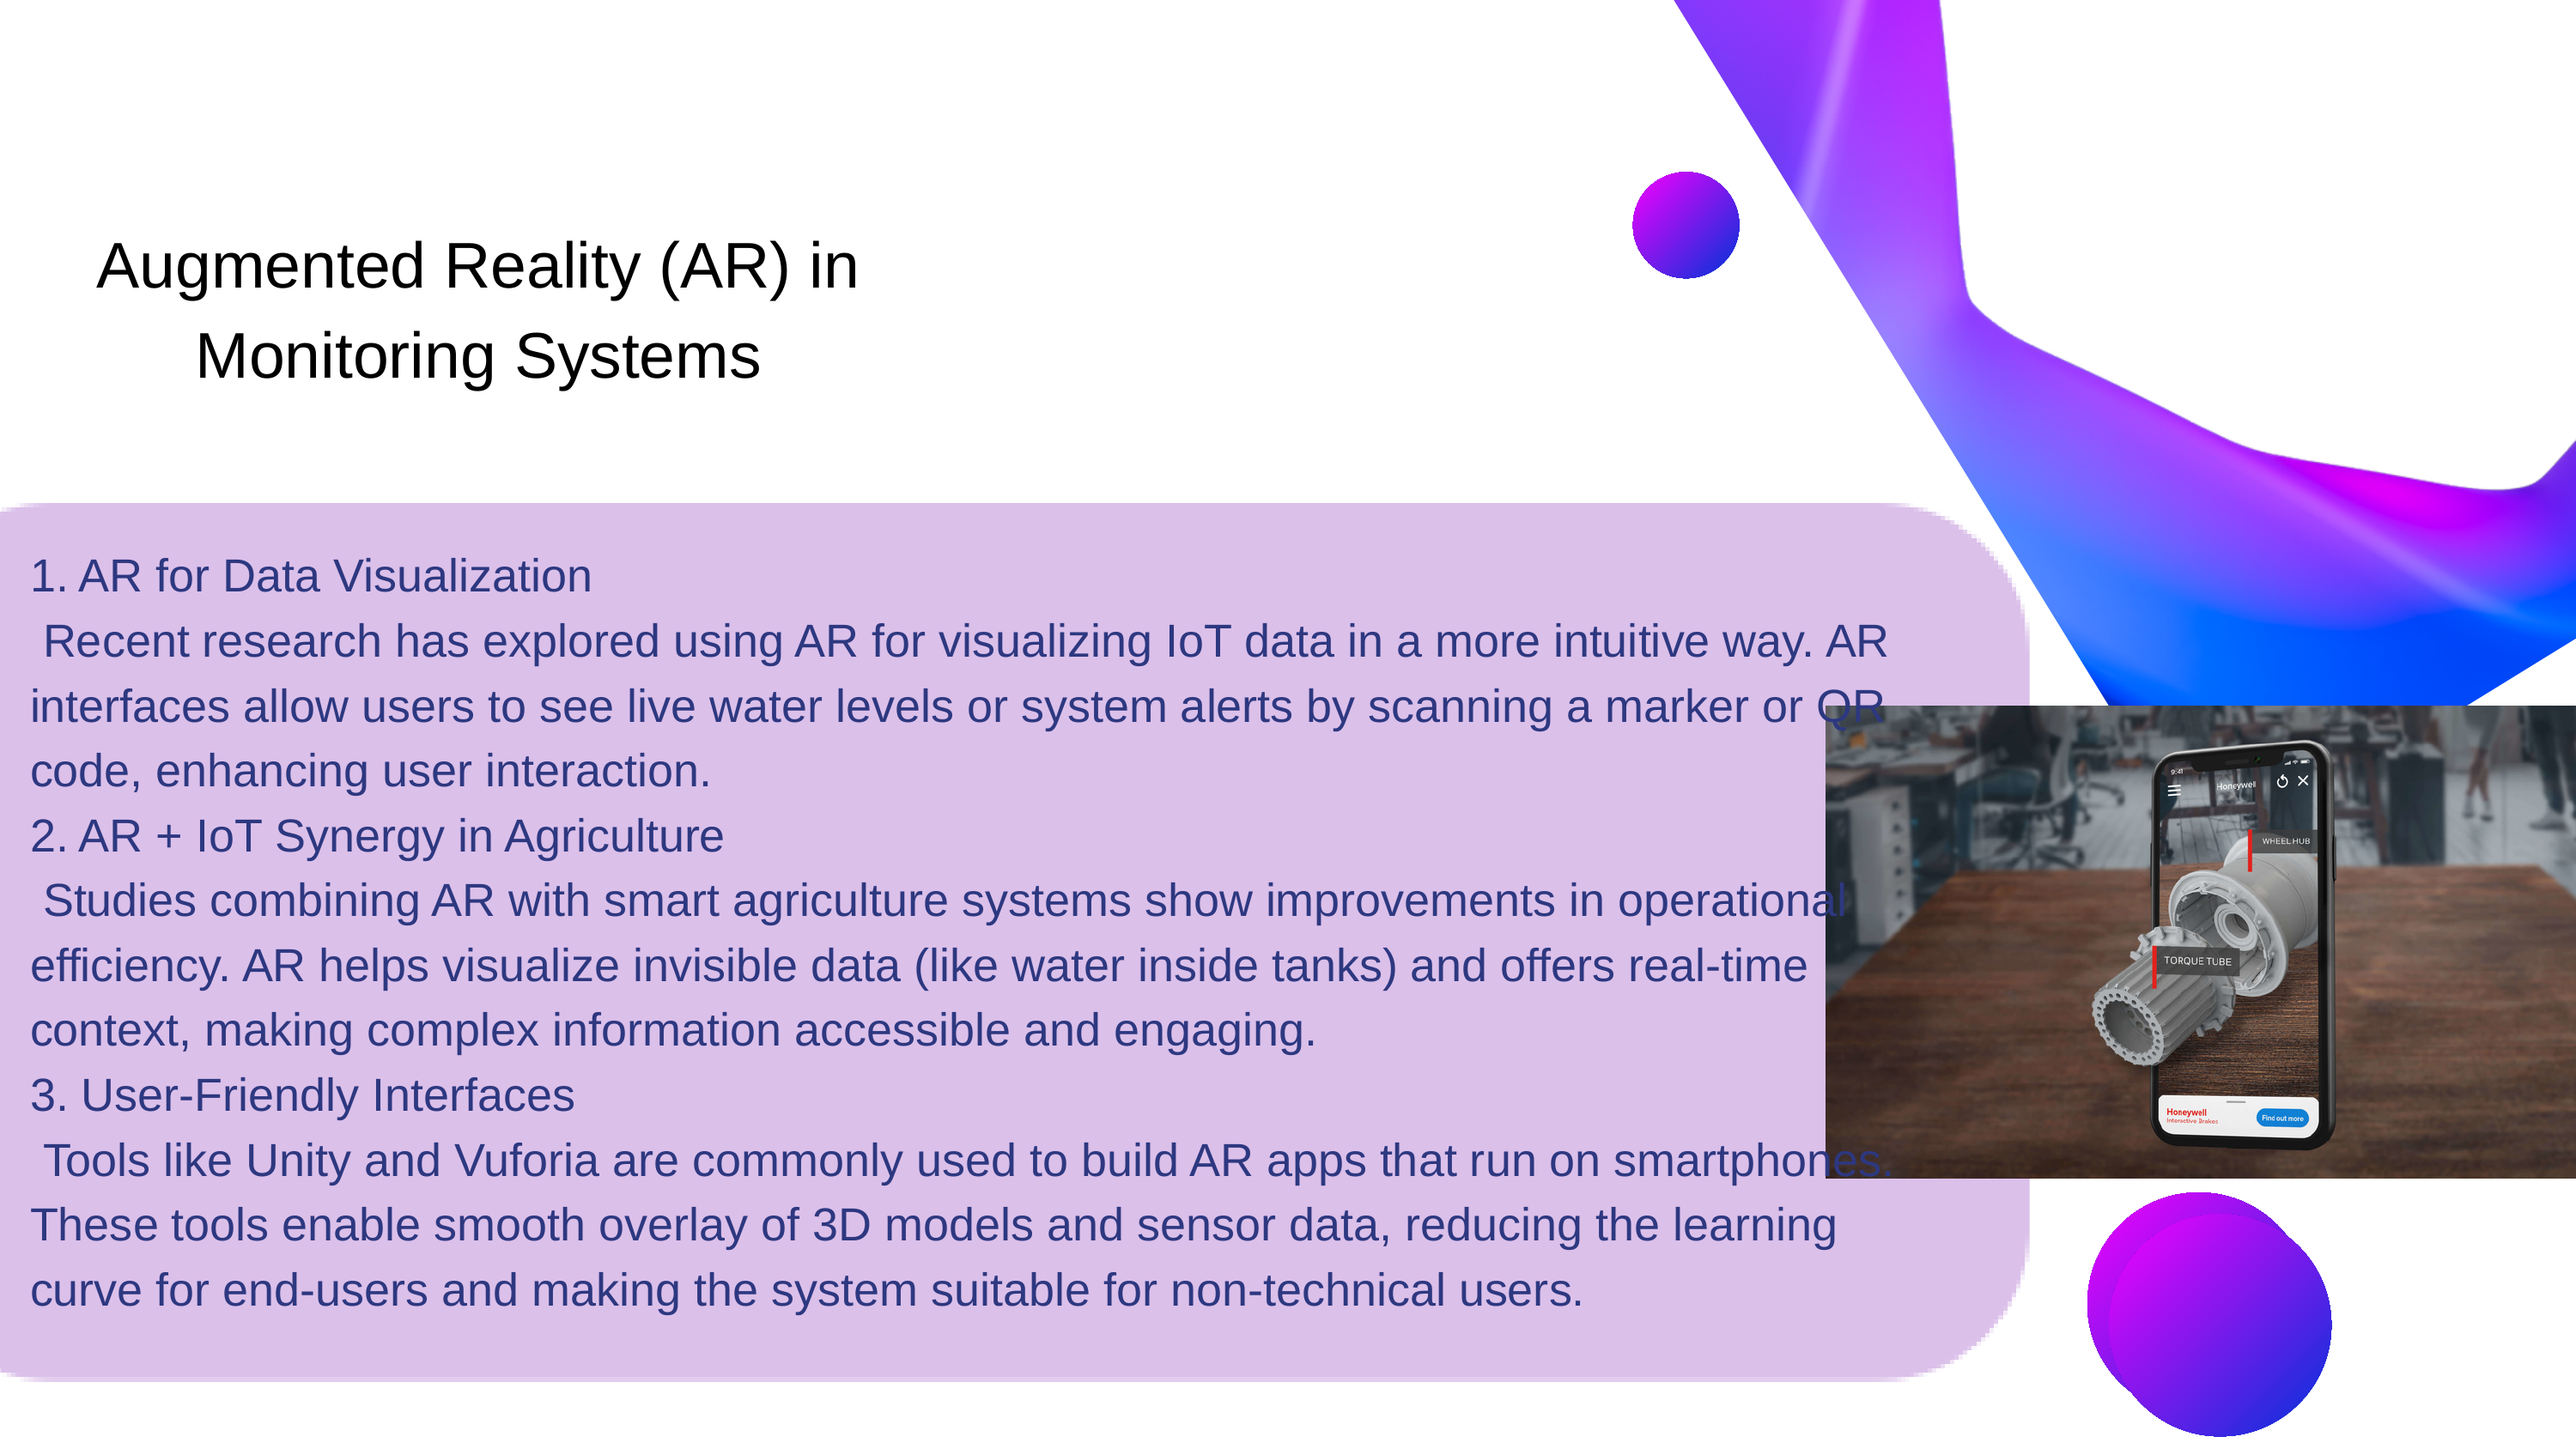

Augmented Reality (AR) in
 Monitoring Systems

1. AR for Data Visualization
 Recent research has explored using AR for visualizing IoT data in a more intuitive way. AR interfaces allow users to see live water levels or system alerts by scanning a marker or QR code, enhancing user interaction.
2. AR + IoT Synergy in Agriculture
 Studies combining AR with smart agriculture systems show improvements in operational efficiency. AR helps visualize invisible data (like water inside tanks) and offers real-time context, making complex information accessible and engaging.
3. User-Friendly Interfaces
 Tools like Unity and Vuforia are commonly used to build AR apps that run on smartphones. These tools enable smooth overlay of 3D models and sensor data, reducing the learning curve for end-users and making the system suitable for non-technical users.